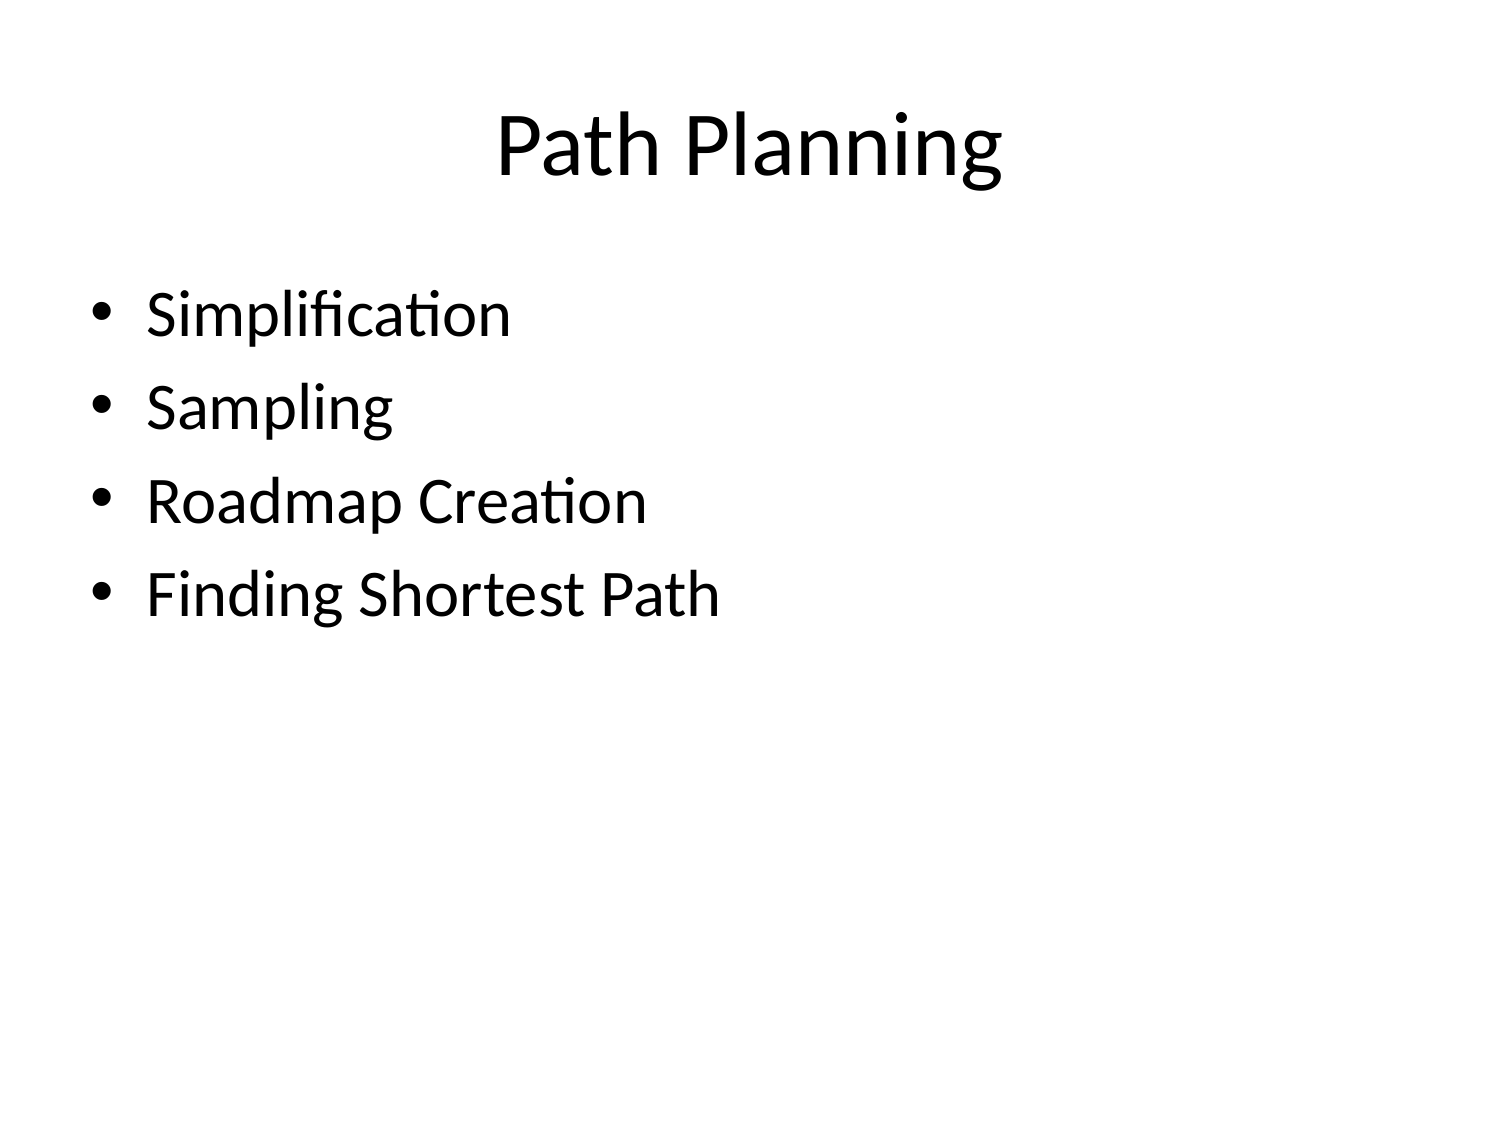

# Path Planning
Simplification
Sampling
Roadmap Creation
Finding Shortest Path